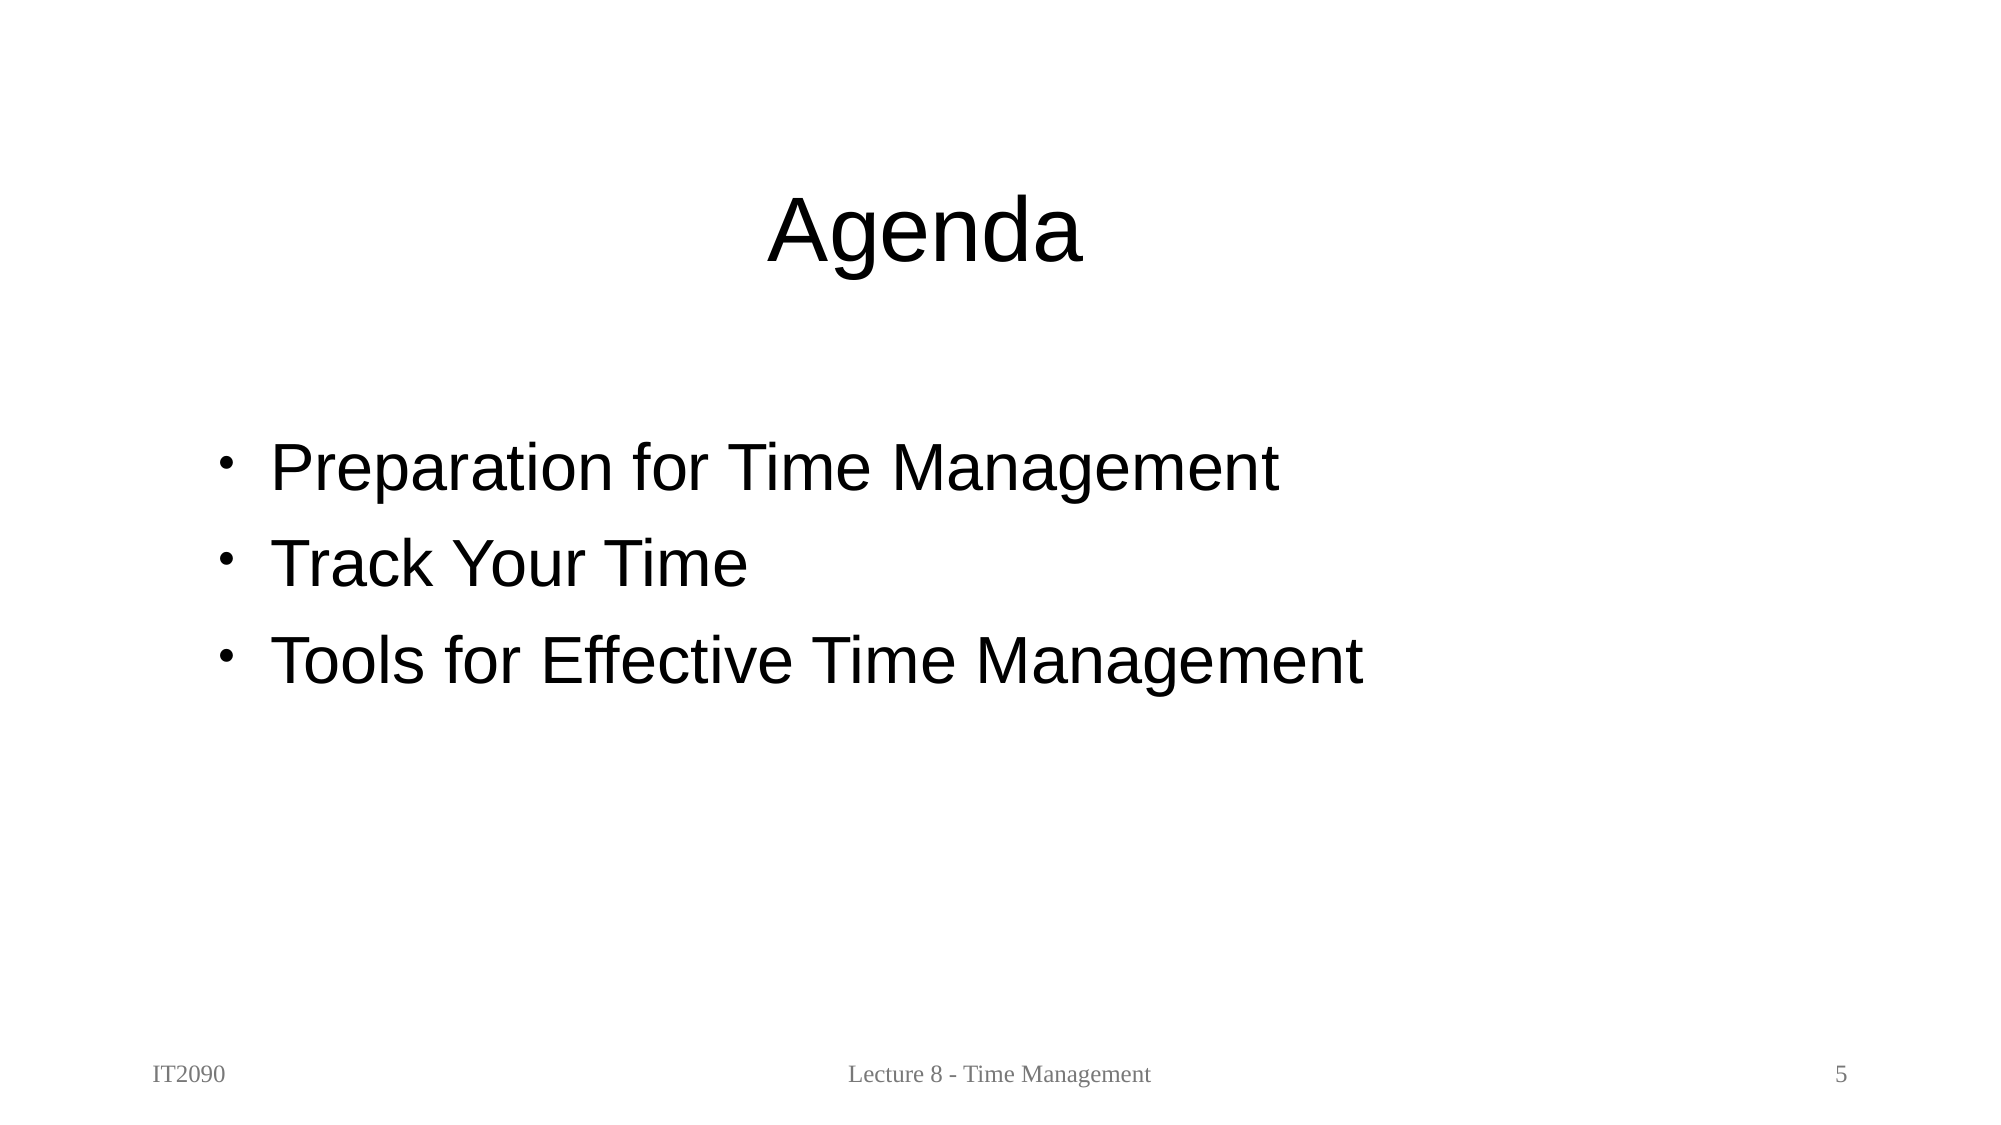

Agenda
Preparation for Time Management
Track Your Time
Tools for Effective Time Management
IT2090
Lecture 8 - Time Management
5